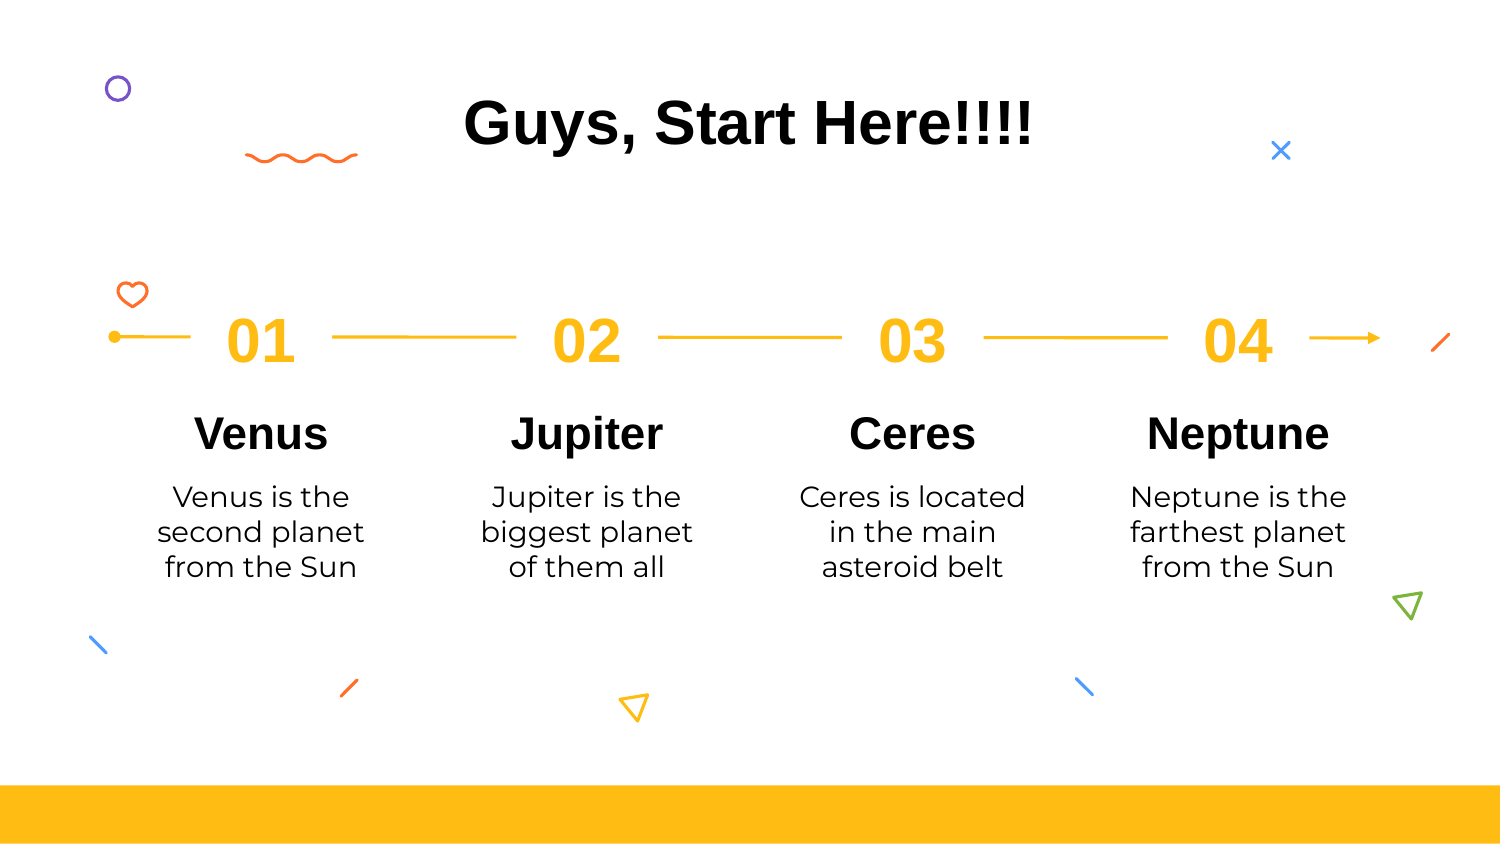

# Guys, Start Here!!!!
01
02
03
04
Venus
Jupiter
Ceres
Neptune
Venus is the second planet from the Sun
Jupiter is the biggest planet of them all
Ceres is located in the main asteroid belt
Neptune is the farthest planet from the Sun